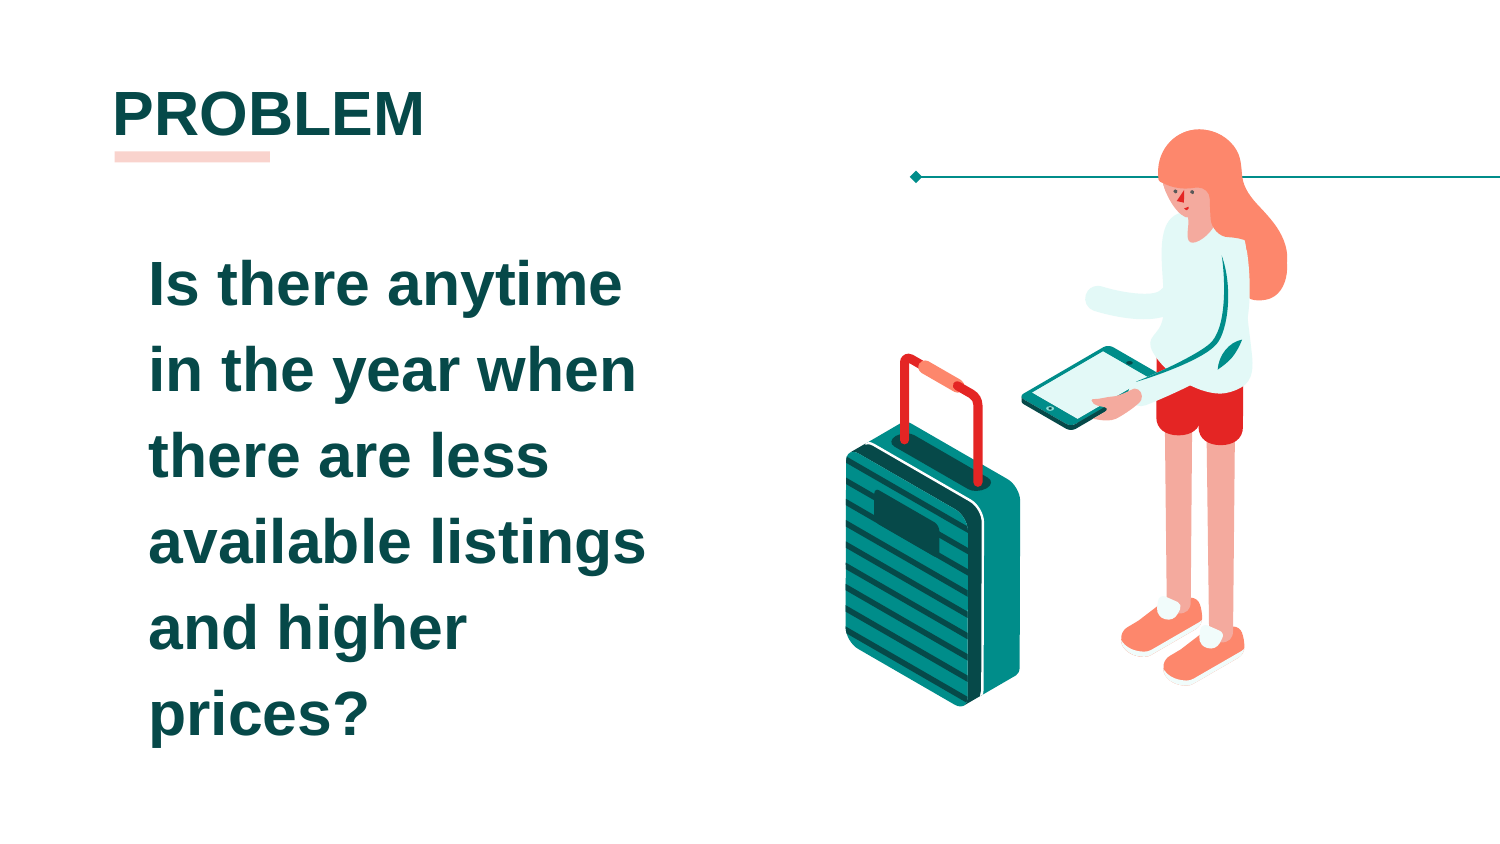

# PROBLEM

Is there anytime in the year when there are less available listings and higher prices?